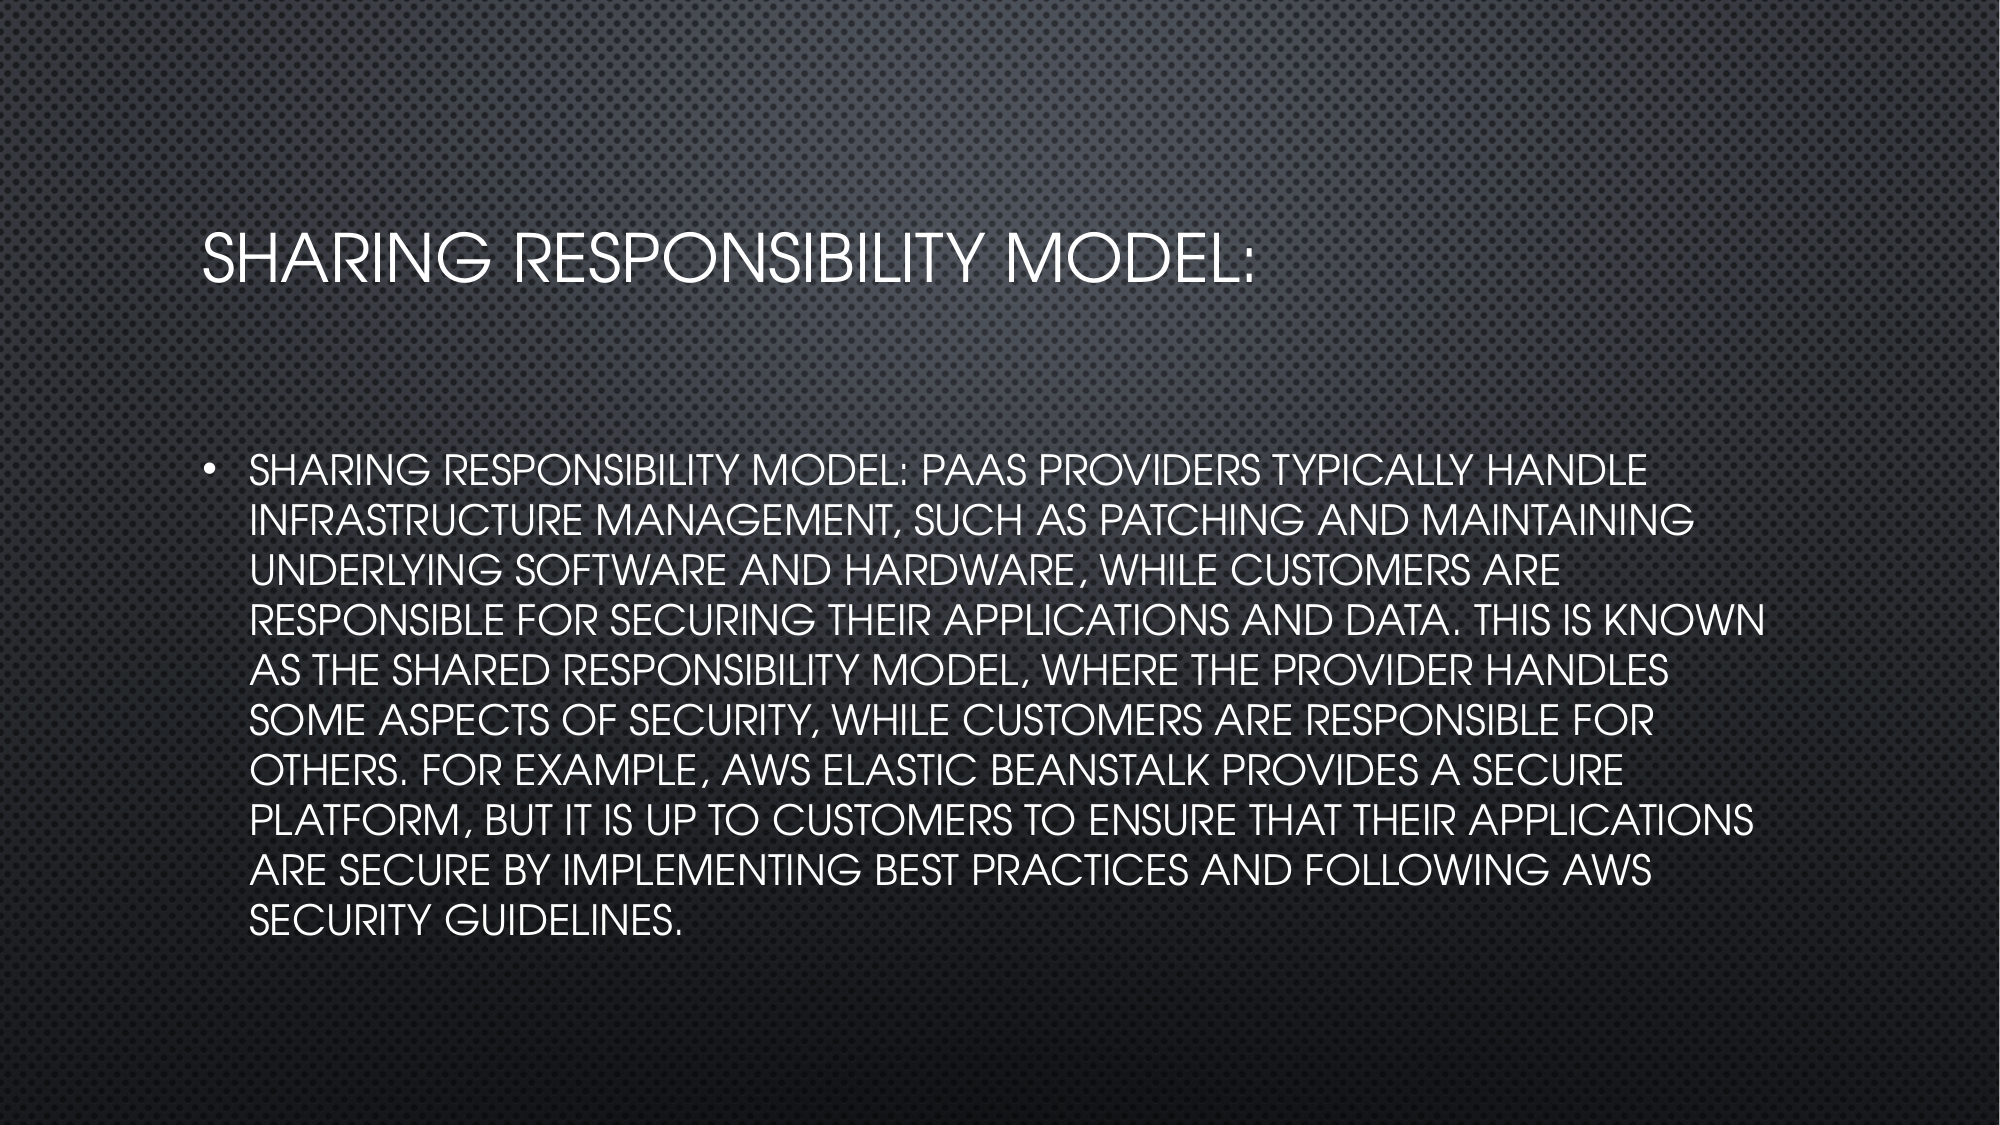

# Sharing responsibility model:
Sharing responsibility model: PaaS providers typically handle infrastructure management, such as patching and maintaining underlying software and hardware, while customers are responsible for securing their applications and data. This is known as the shared responsibility model, where the provider handles some aspects of security, while customers are responsible for others. For example, AWS Elastic Beanstalk provides a secure platform, but it is up to customers to ensure that their applications are secure by implementing best practices and following AWS security guidelines.